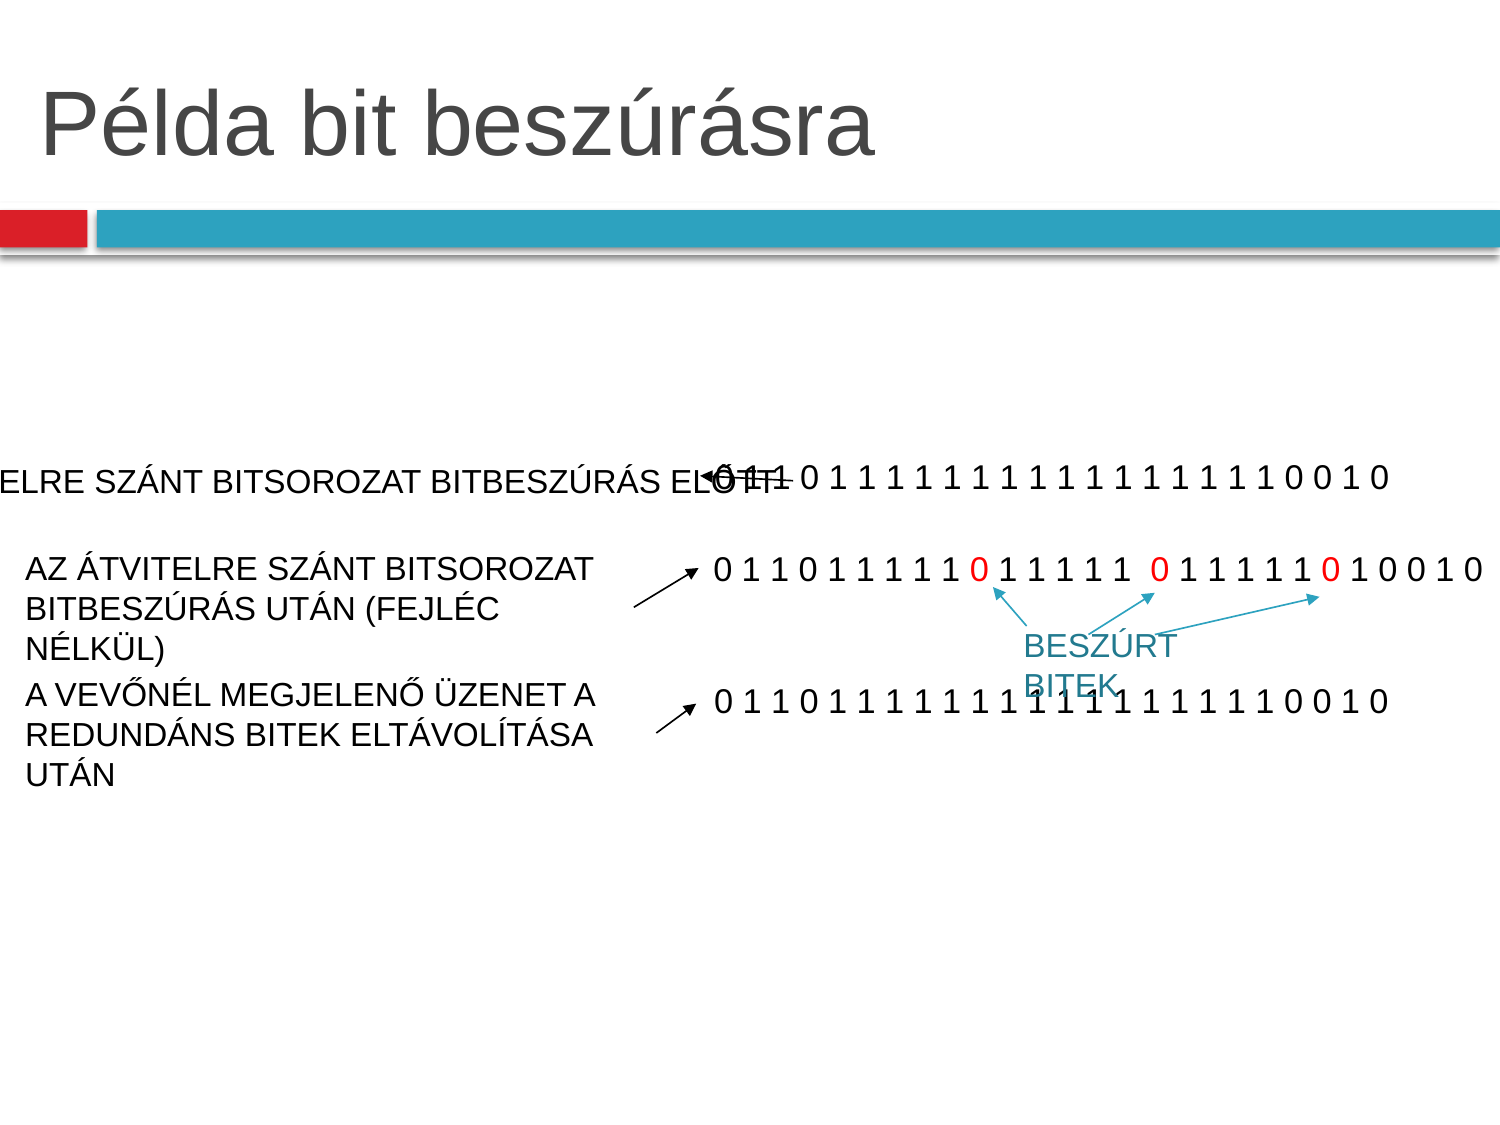

# Példa bit beszúrásra
0 1 1 0 1 1 1 1 1 1 1 1 1 1 1 1 1 1 1 1 0 0 1 0
az átvitelre szánt bitsorozat bitbeszúrás előtt
az átvitelre szánt bitsorozat bitbeszúrás után (fejléc nélkül)
0 1 1 0 1 1 1 1 1 0 1 1 1 1 1  0 1 1 1 1 1 0 1 0 0 1 0
Beszúrt bitek
a vevőnél megjelenő üzenet a redundáns bitek eltávolítása után
0 1 1 0 1 1 1 1 1 1 1 1 1 1 1 1 1 1 1 1 0 0 1 0